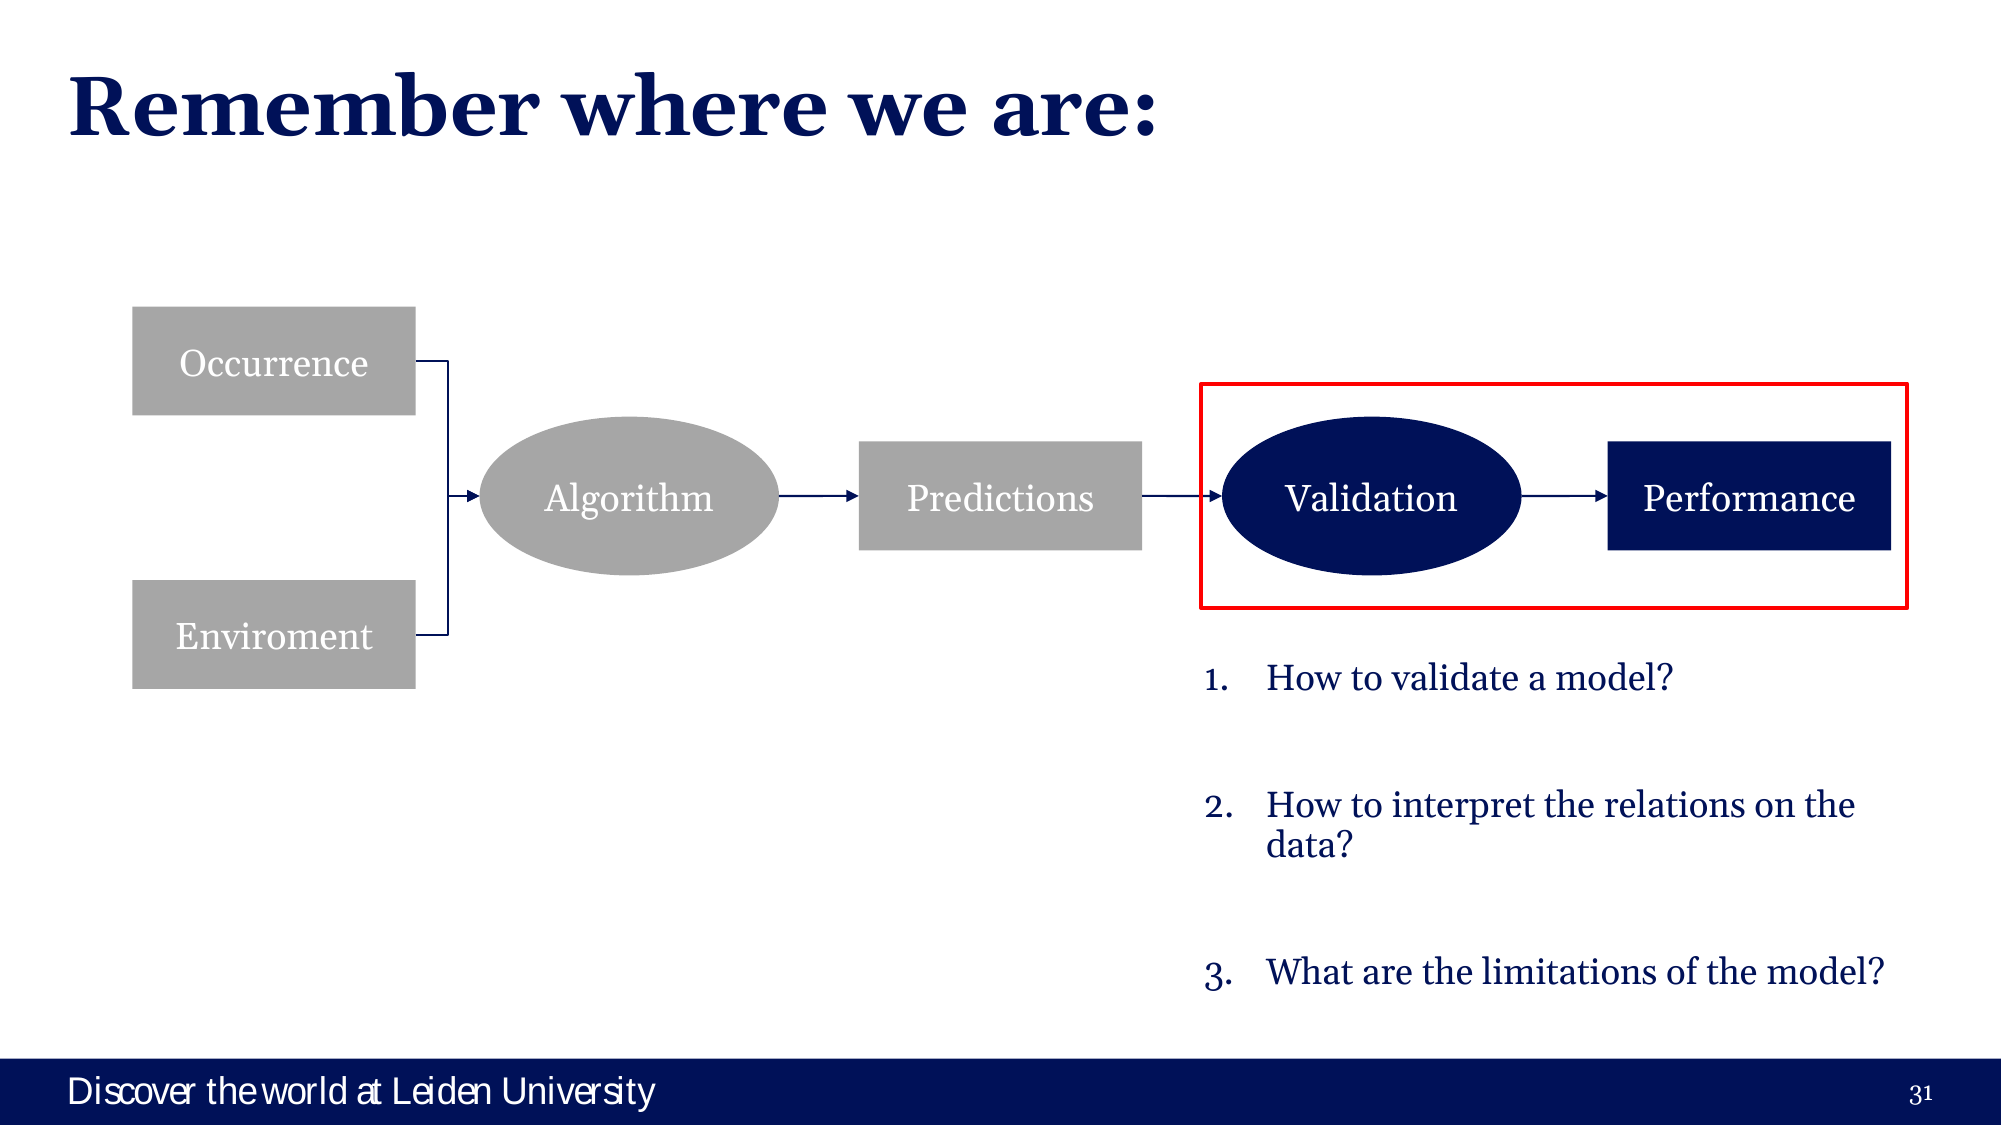

# Remember where we are:
Occurrence

Algorithm
Validation
Predictions
Performance
Enviroment
How to validate a model?

How to interpret the relations on the data?

What are the limitations of the model?

31